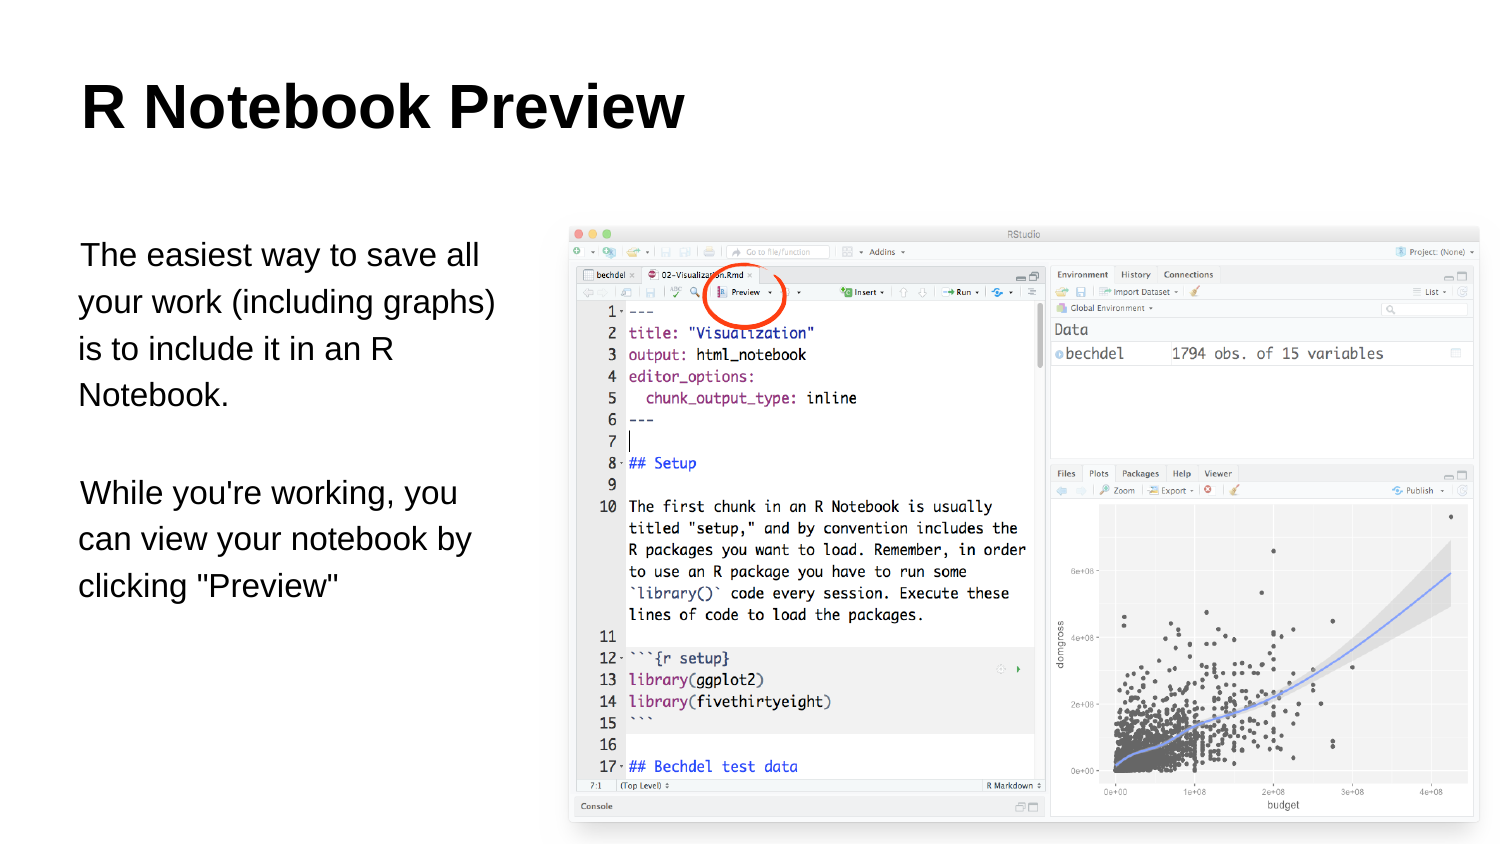

R Notebook Preview

# The easiest way to save all your work (including graphs) is to include it in an R  Notebook.

While you're working, you can view your notebook by clicking "Preview"